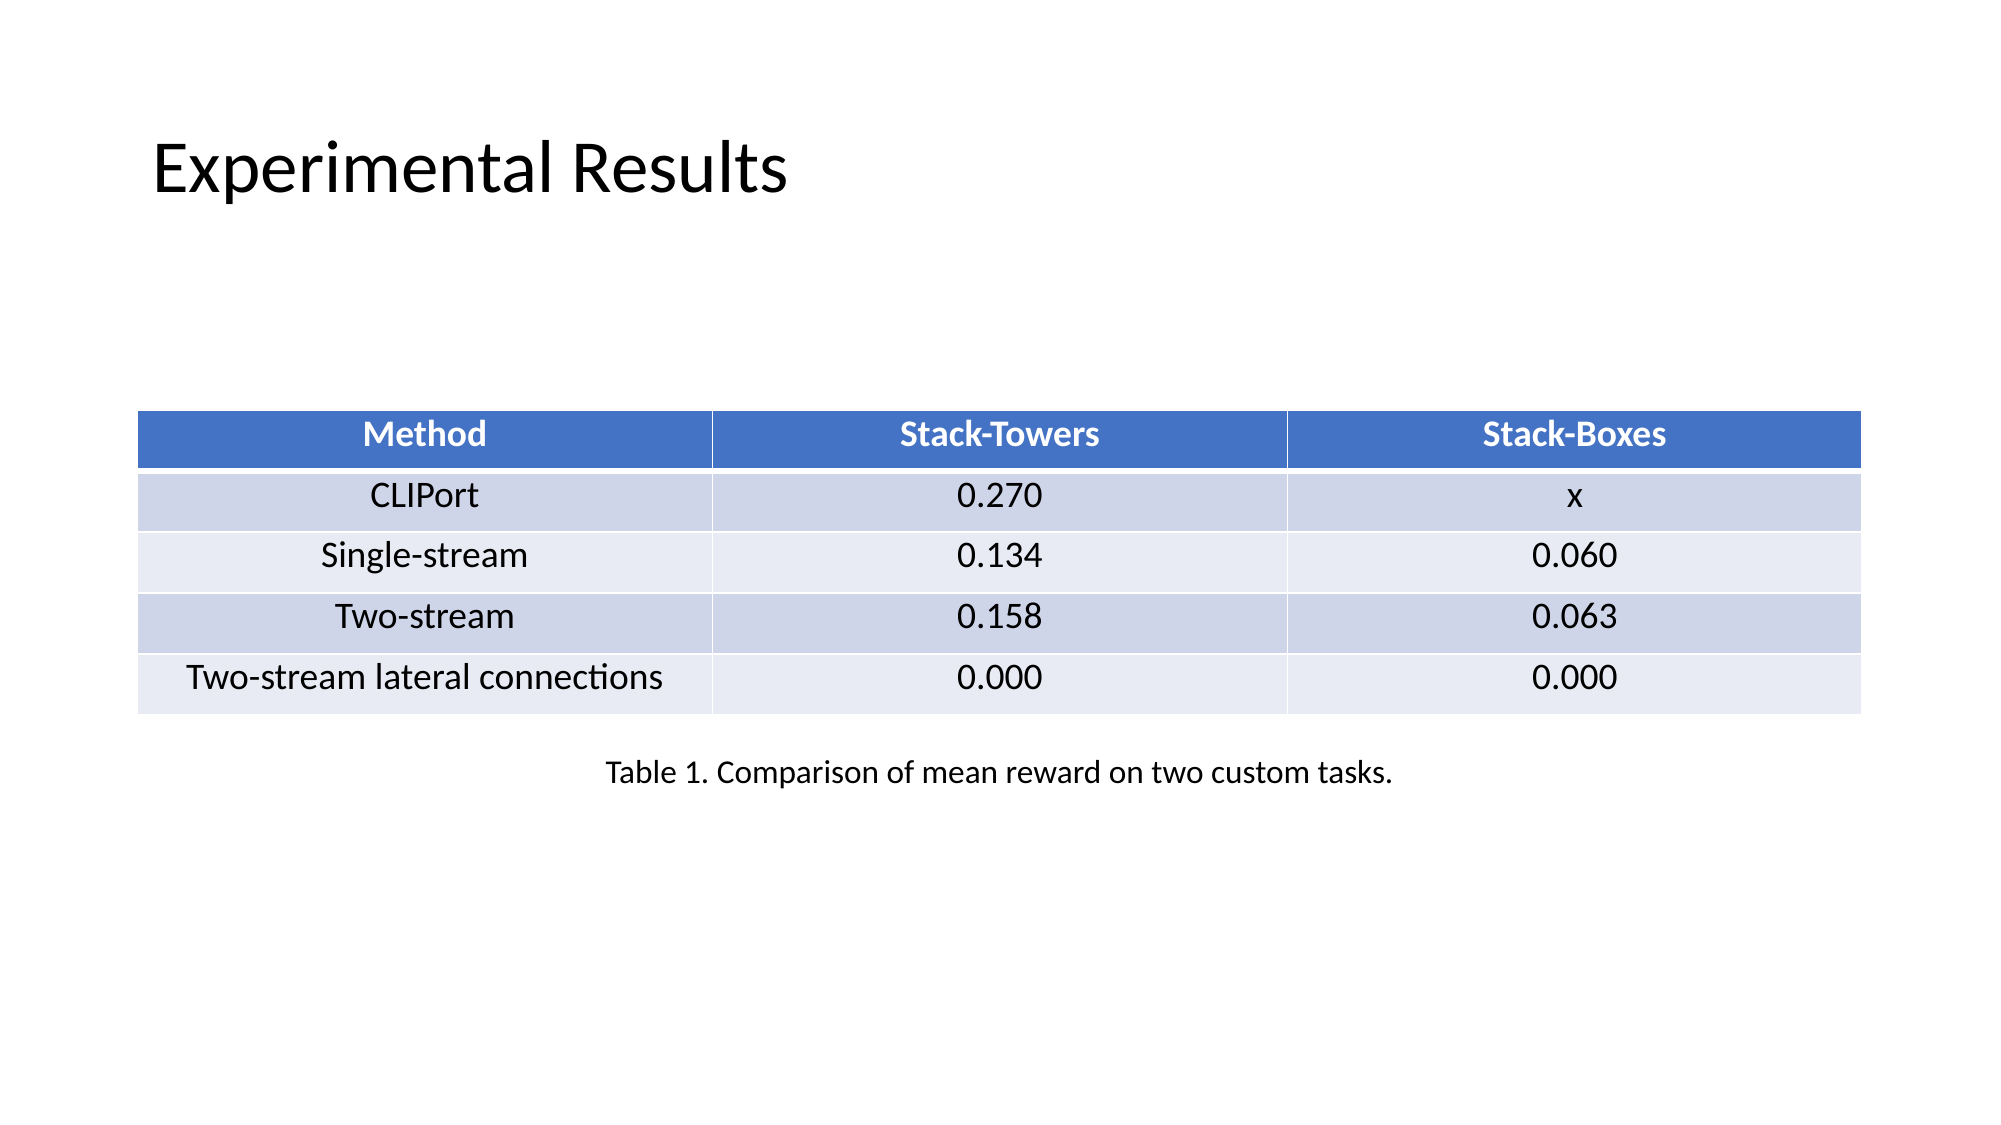

# Experimental Results
| Method | Stack-Towers | Stack-Boxes |
| --- | --- | --- |
| CLIPort | 0.270 | x |
| Single-stream | 0.134 | 0.060 |
| Two-stream | 0.158 | 0.063 |
| Two-stream lateral connections | 0.000 | 0.000 |
Table 1. Comparison of mean reward on two custom tasks.